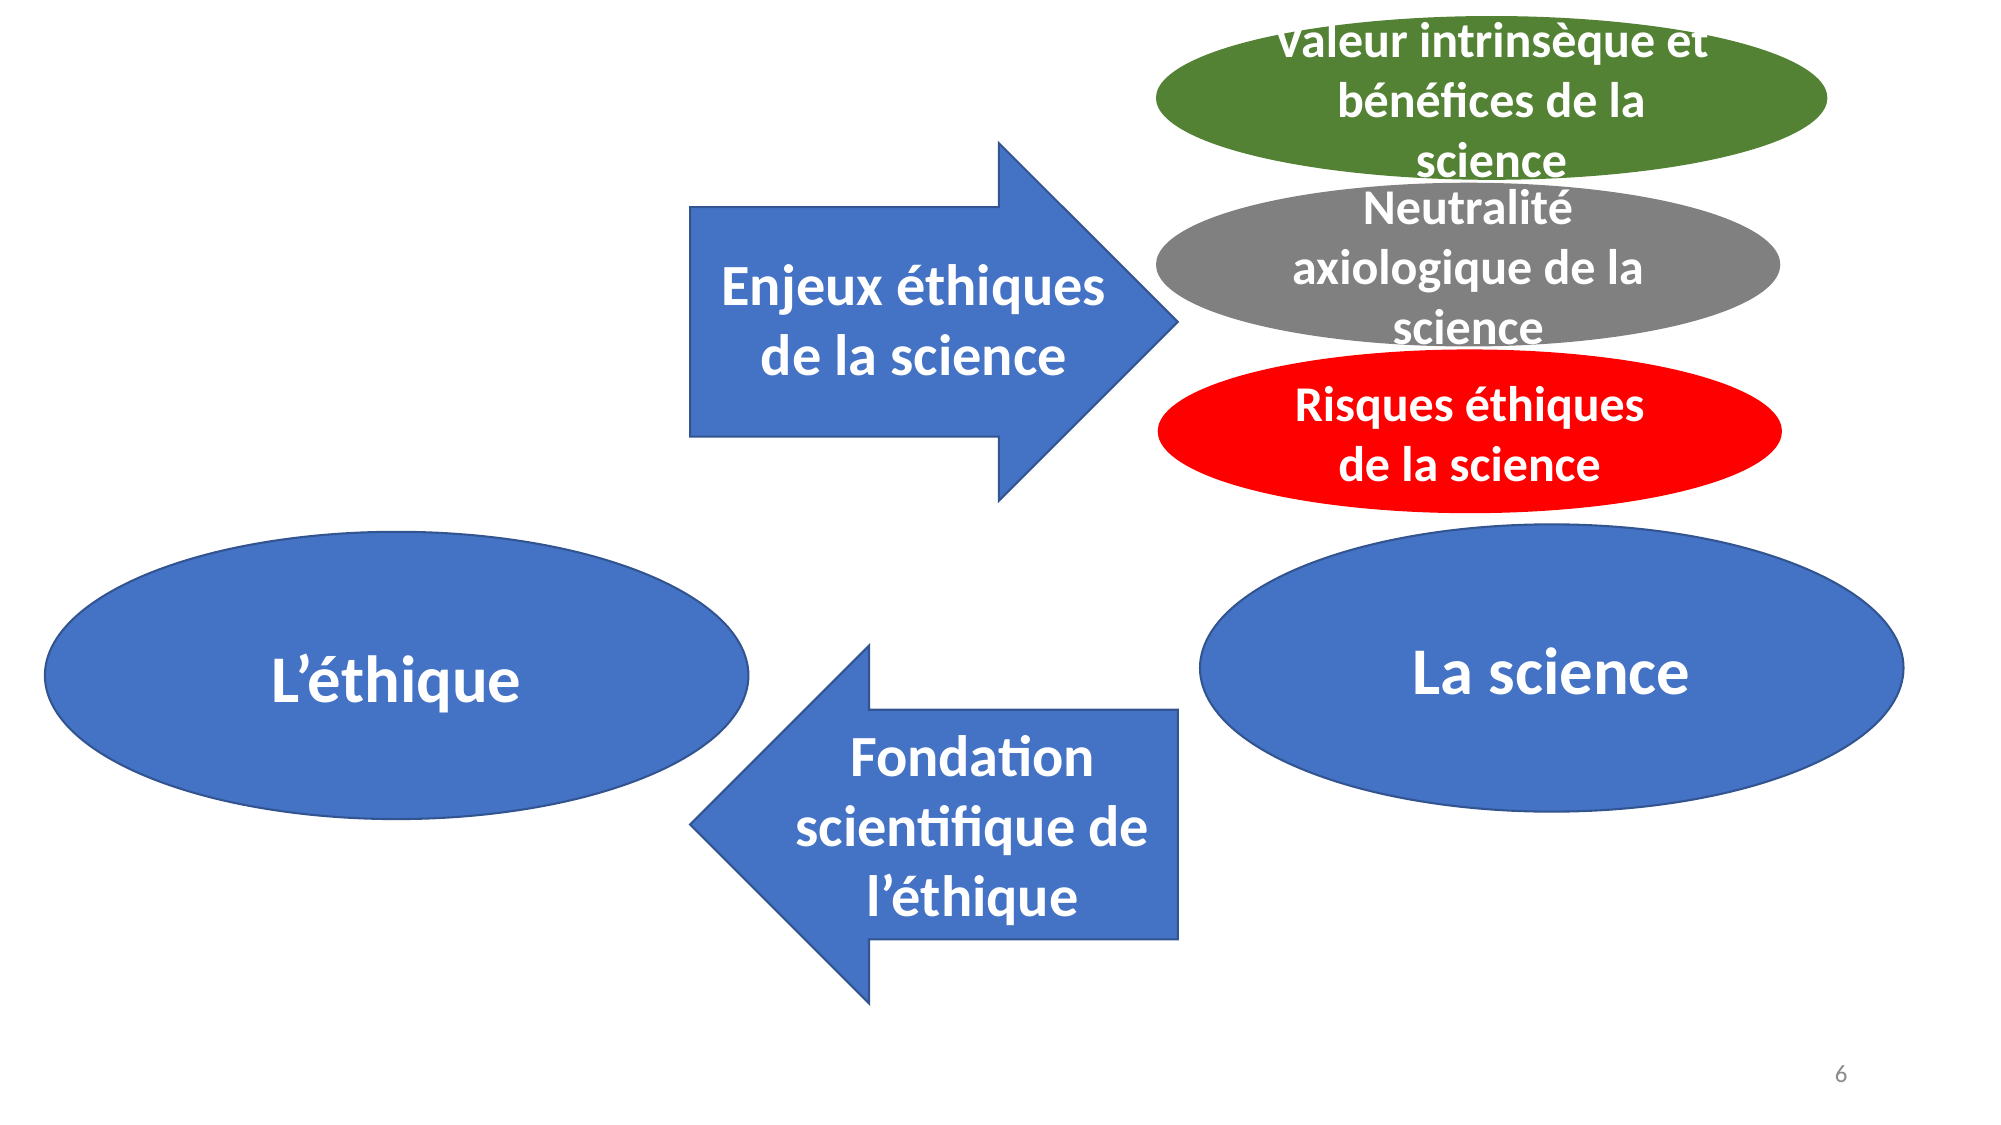

Valeur intrinsèque et bénéfices de la science

Neutralité axiologique de la science
Enjeux éthiques de la science
Risques éthiques de la science
La science
L’éthique

Fondation scientifique de l’éthique
6